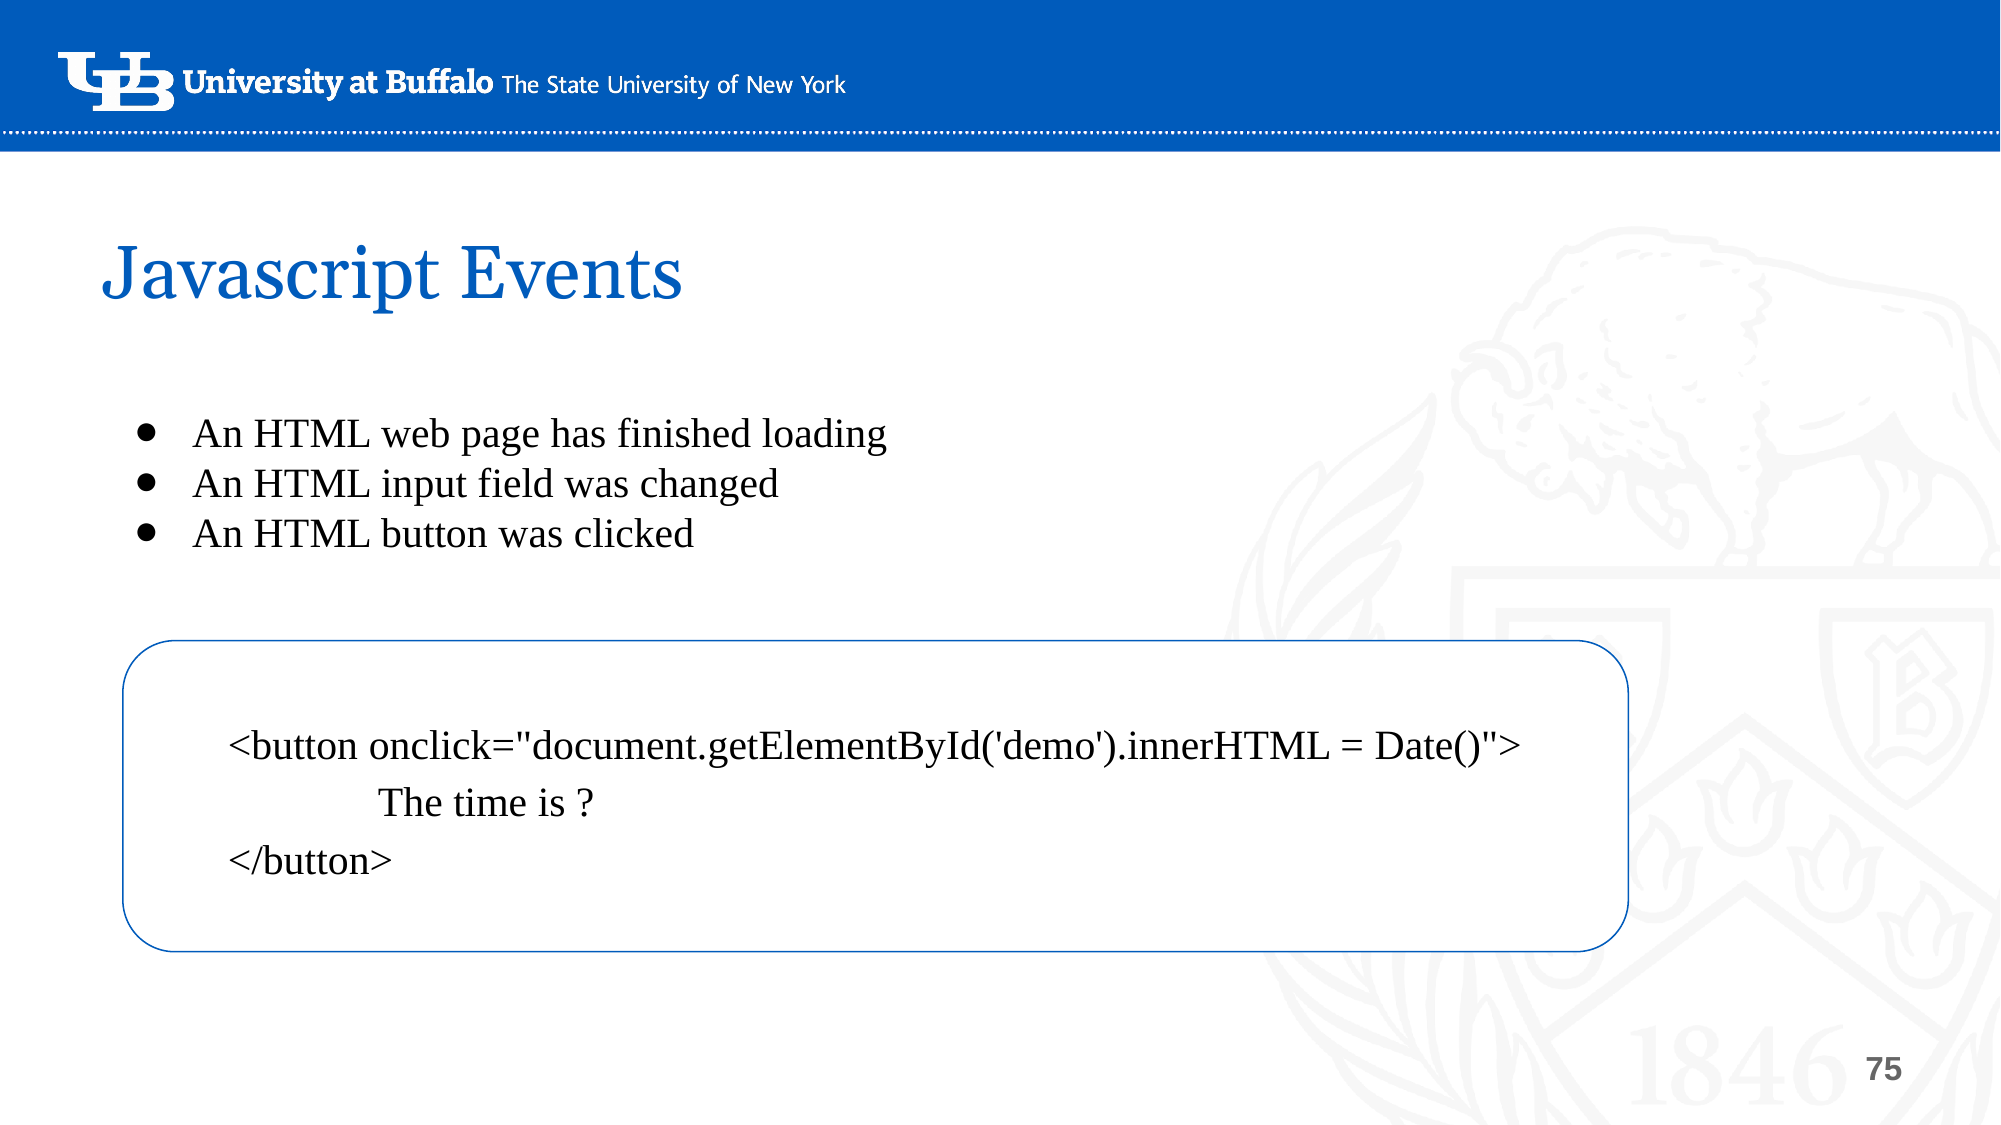

# Javascript Events
An HTML web page has finished loading
An HTML input field was changed
An HTML button was clicked
<button onclick="document.getElementById('demo').innerHTML = Date()">
The time is ?
</button>
75